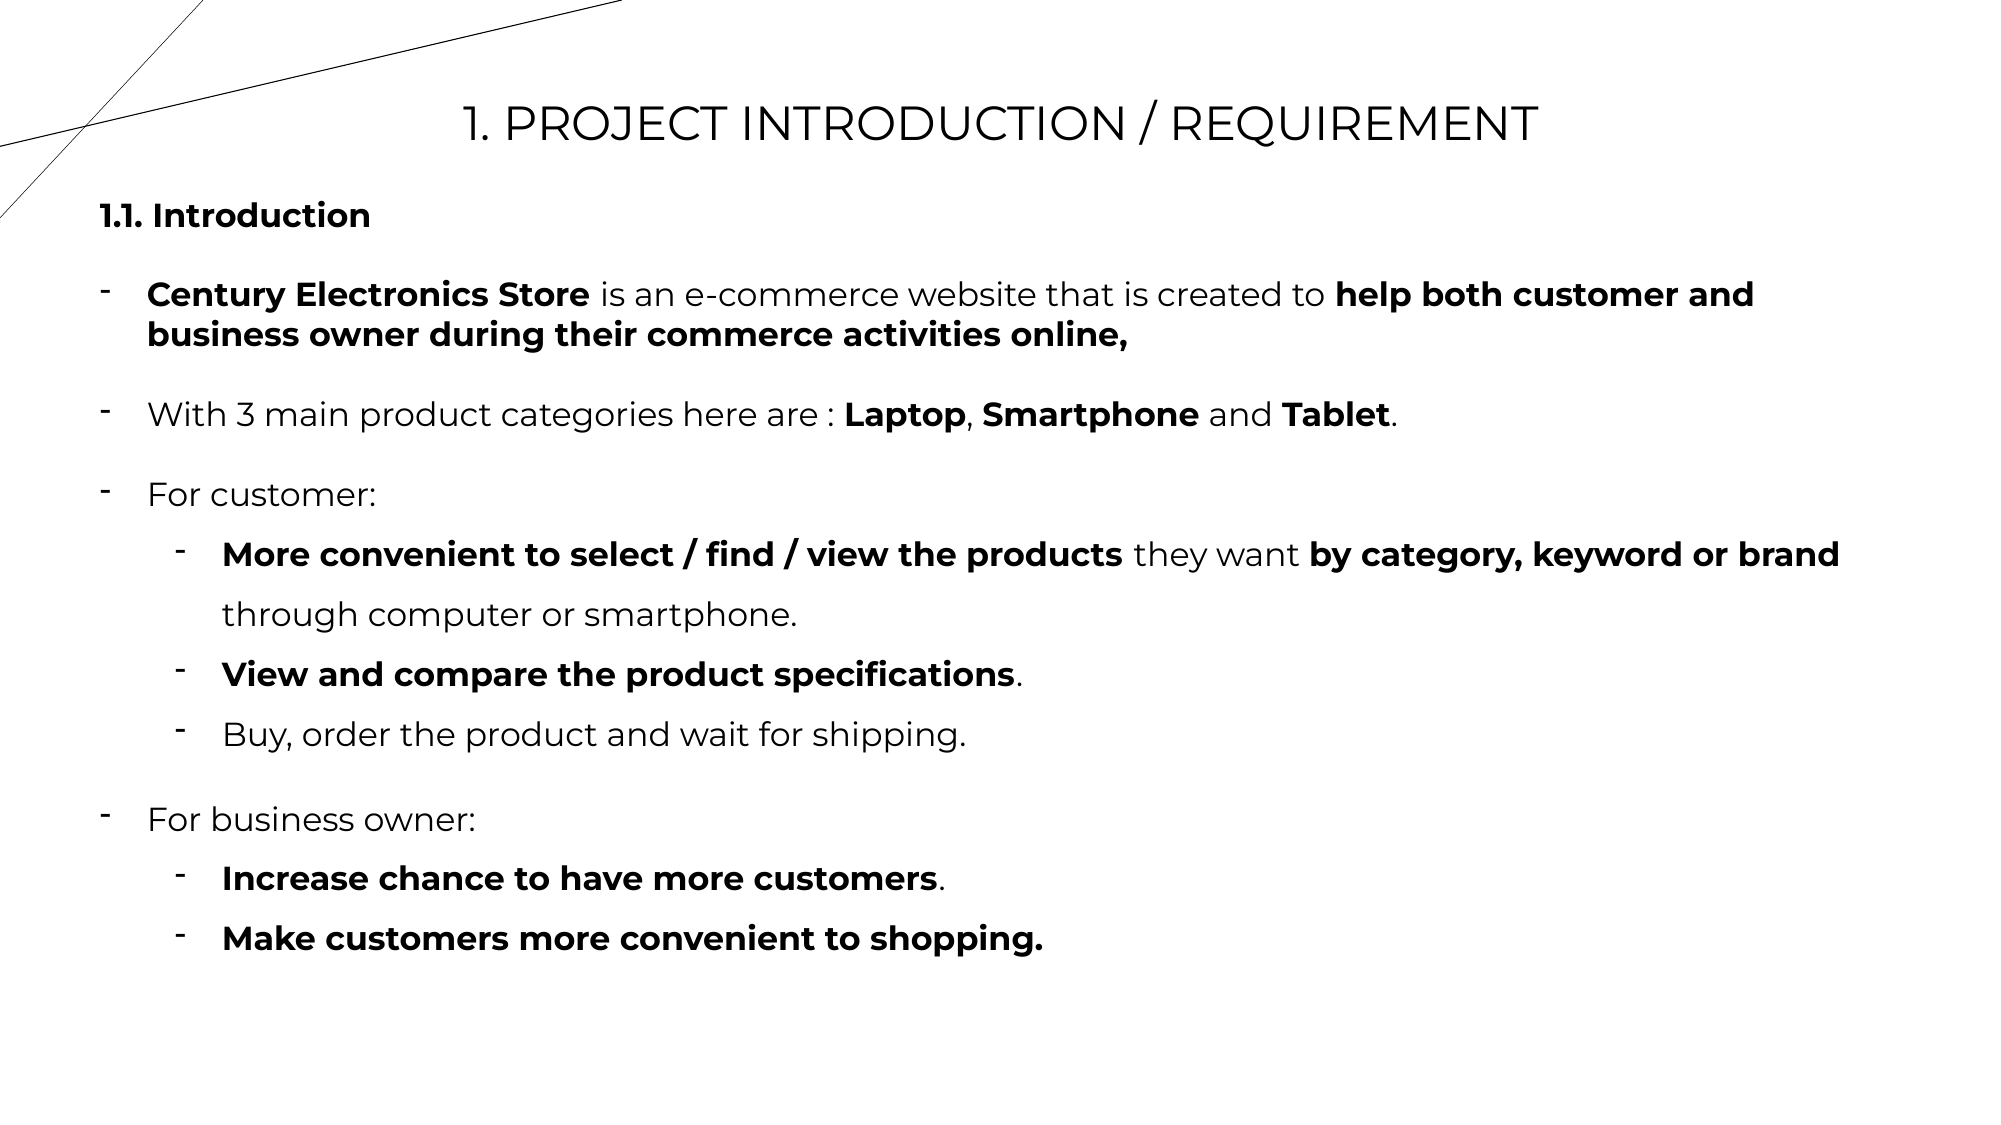

1. PROJECT INTRODUCTION / REQUIREMENT
1.1. Introduction

Century Electronics Store is an e-commerce website that is created to help both customer and business owner during their commerce activities online,

With 3 main product categories here are : Laptop, Smartphone and Tablet.

For customer:
More convenient to select / find / view the products they want by category, keyword or brand through computer or smartphone.
View and compare the product specifications.
Buy, order the product and wait for shipping.

For business owner:
Increase chance to have more customers.
Make customers more convenient to shopping.